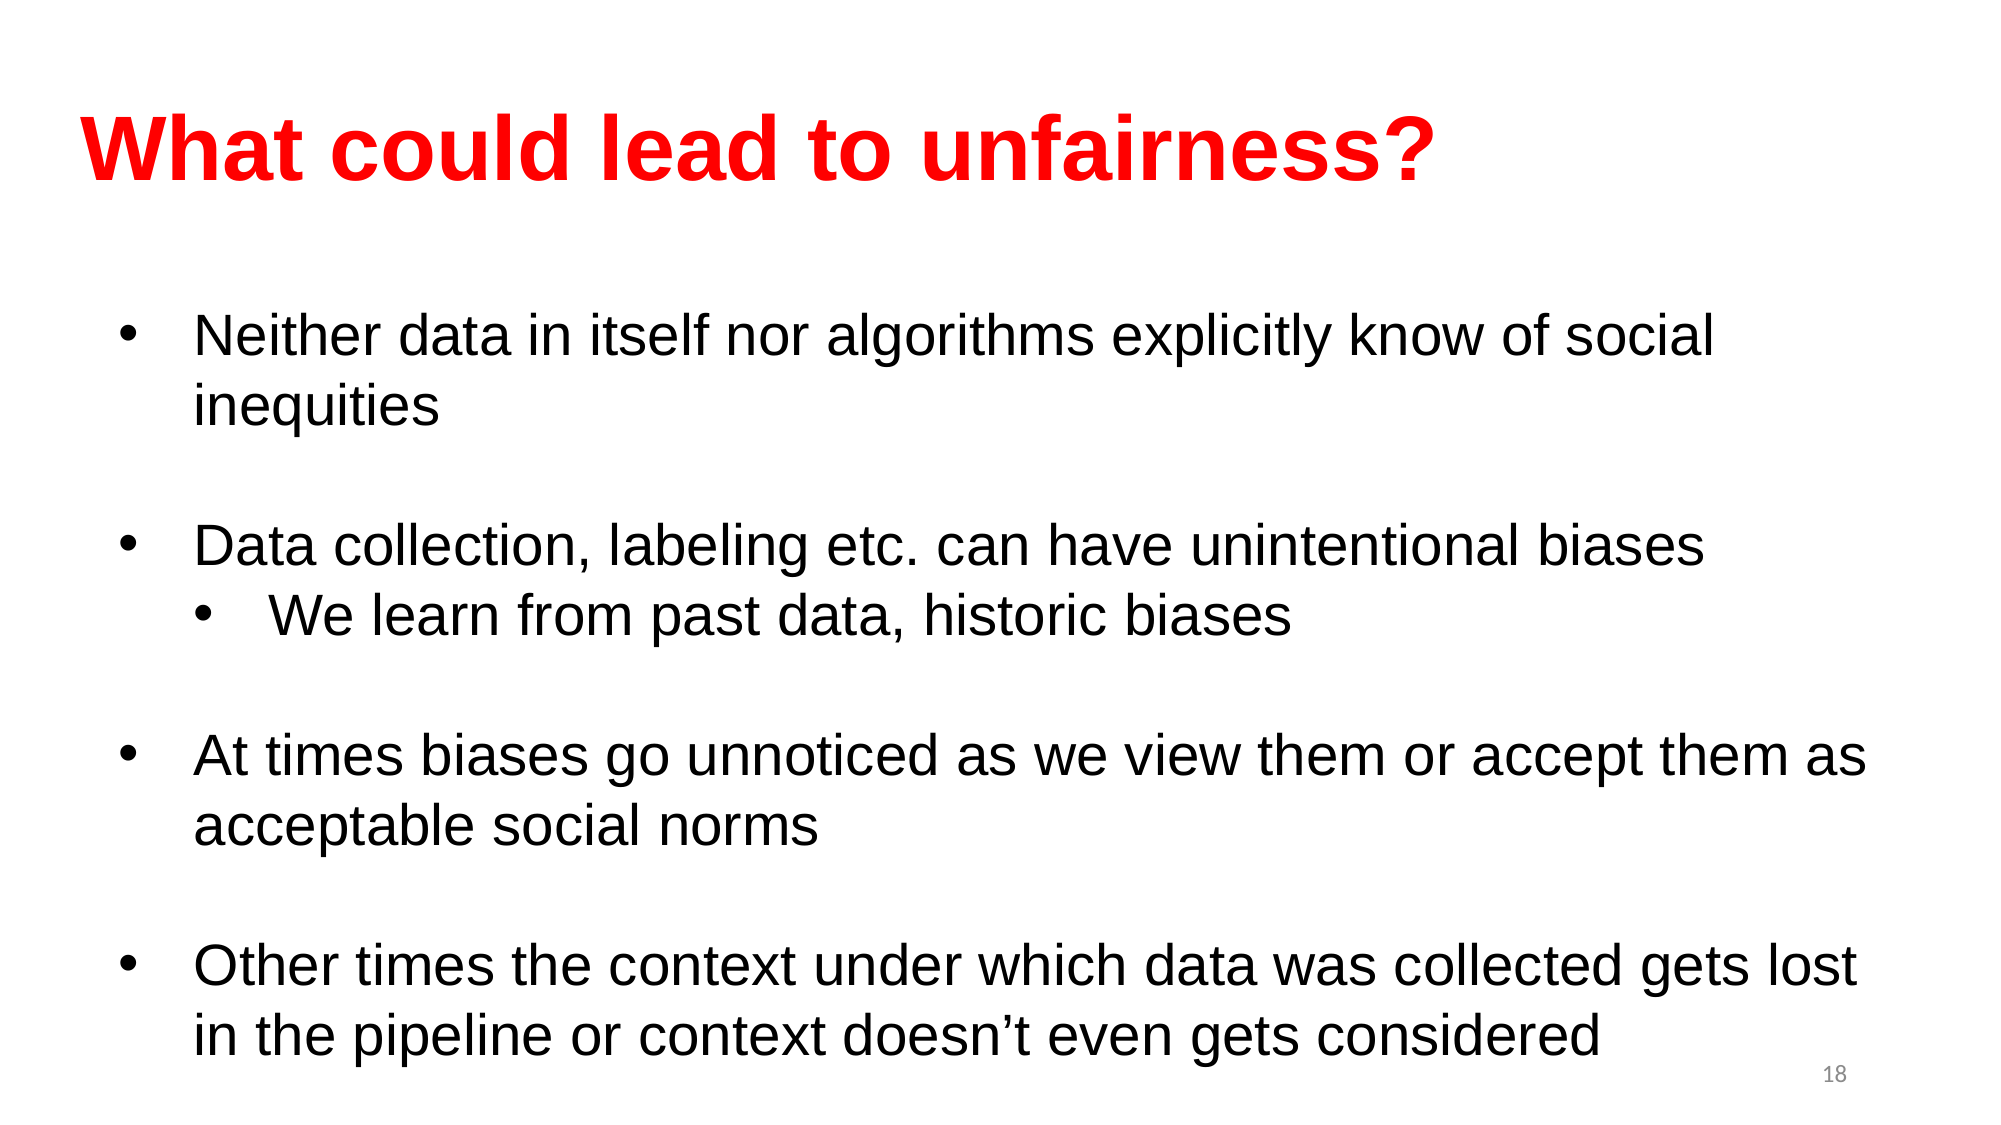

# What could lead to unfairness?
Neither data in itself nor algorithms explicitly know of social inequities

Data collection, labeling etc. can have unintentional biases
We learn from past data, historic biases

At times biases go unnoticed as we view them or accept them as acceptable social norms

Other times the context under which data was collected gets lost in the pipeline or context doesn’t even gets considered
18